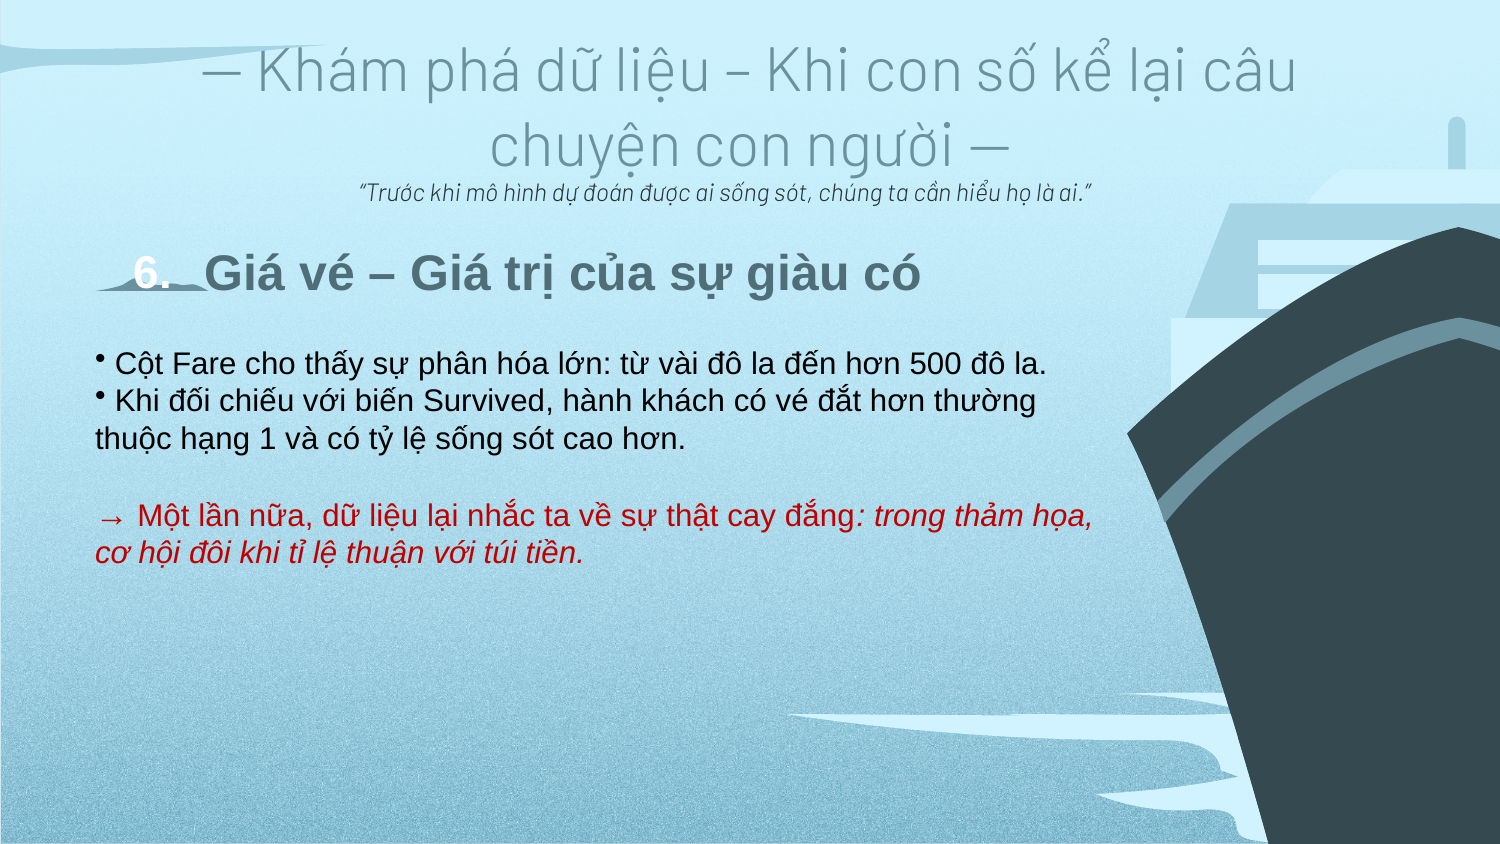

— Khám phá dữ liệu – Khi con số kể lại câu chuyện con người —

“Trước khi mô hình dự đoán được ai sống sót, chúng ta cần hiểu họ là ai.”
Giá vé – Giá trị của sự giàu có
# 6.

 Cột Fare cho thấy sự phân hóa lớn: từ vài đô la đến hơn 500 đô la.
 Khi đối chiếu với biến Survived, hành khách có vé đắt hơn thường thuộc hạng 1 và có tỷ lệ sống sót cao hơn.

→ Một lần nữa, dữ liệu lại nhắc ta về sự thật cay đắng: trong thảm họa, cơ hội đôi khi tỉ lệ thuận với túi tiền.